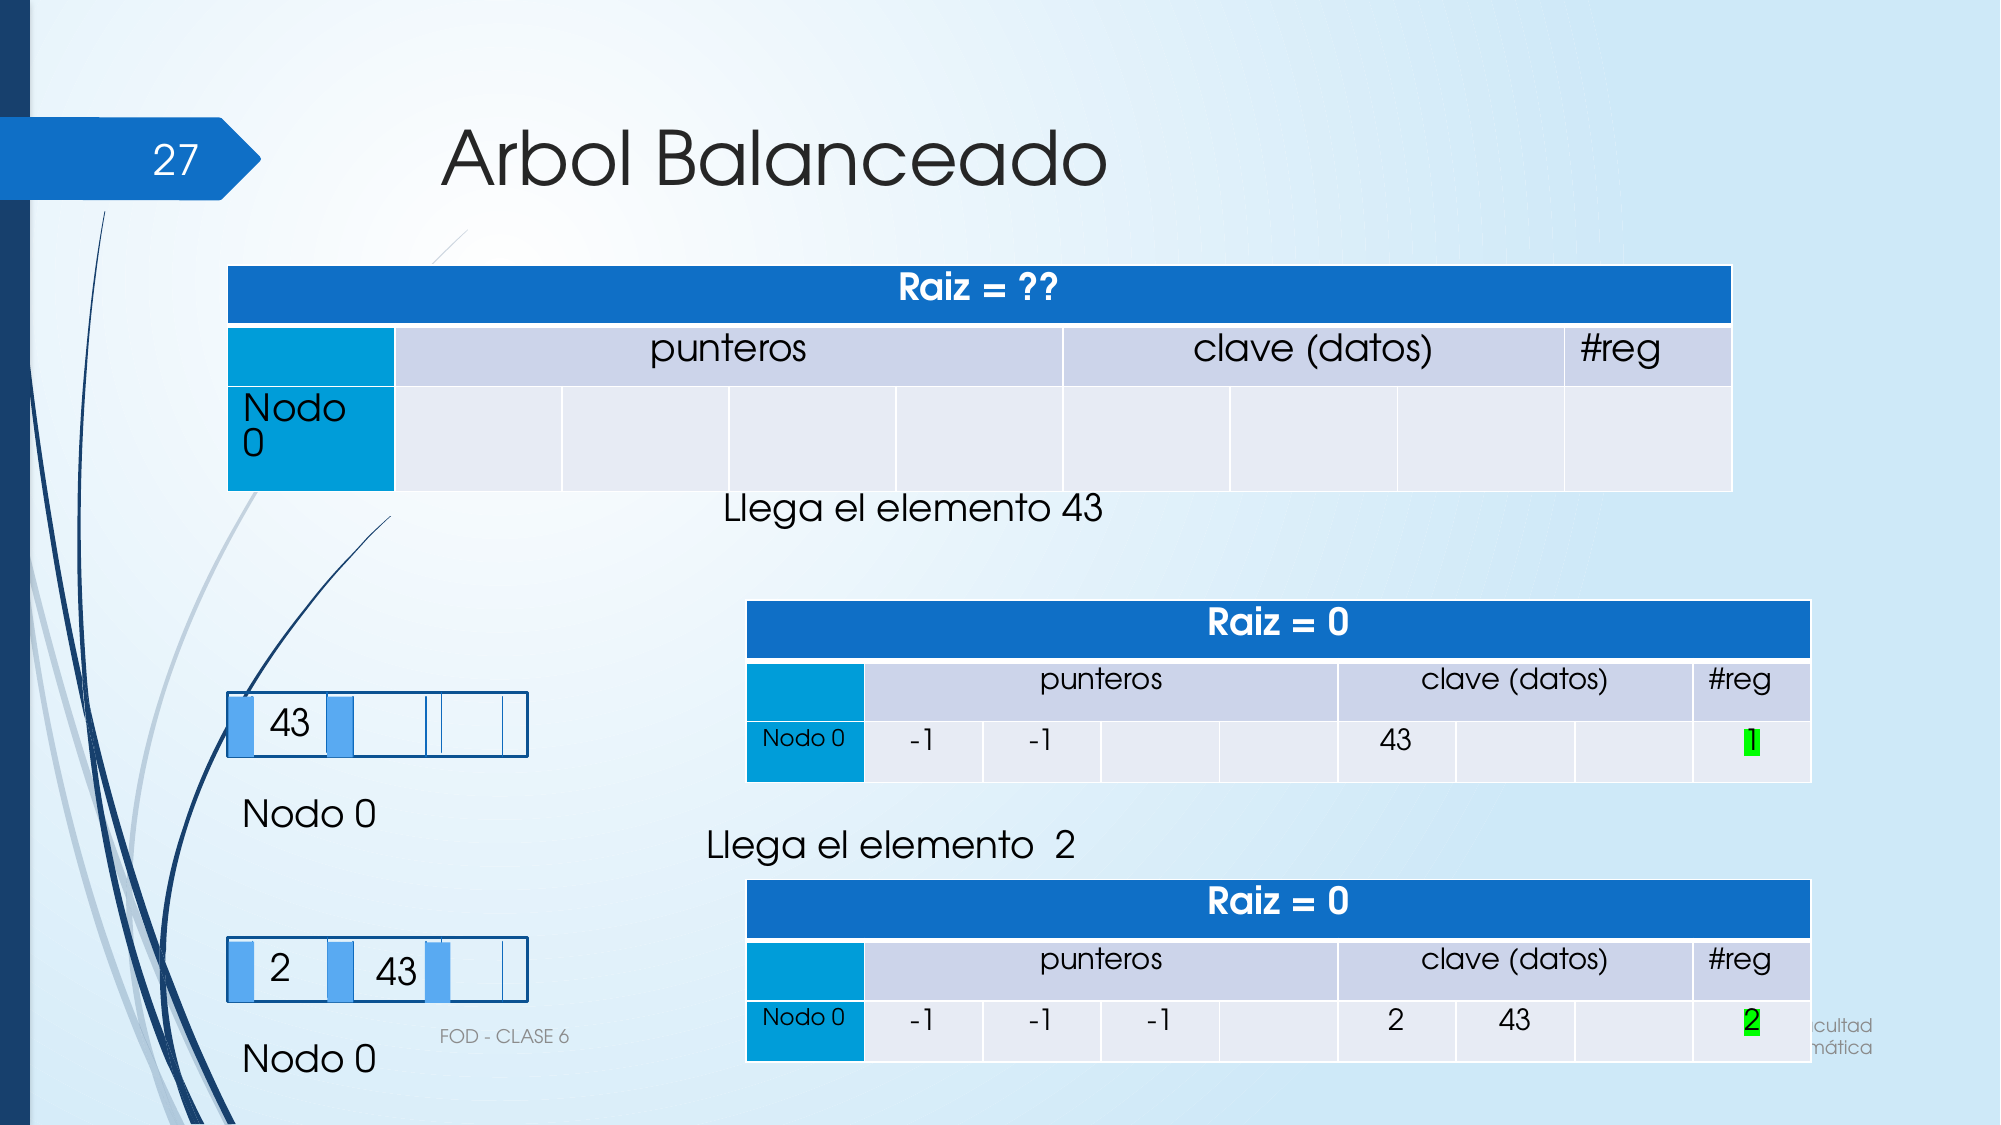

# Arbol Balanceado
27
| Raiz = ?? |  |  |  |  |  |  |  |  |
| --- | --- | --- | --- | --- | --- | --- | --- | --- |
|  | punteros |  |  |  | clave (datos) |  |  | #reg |
| Nodo 0 |  |  |  |  |  |  |  |  |
Llega el elemento 43

| Raiz = 0 |  |  |  |  |  |  |  |  |
| --- | --- | --- | --- | --- | --- | --- | --- | --- |
|  | punteros |  |  |  | clave (datos) |  |  | #reg |
| Nodo 0 | -1 | -1 |  |  | 43 |  |  | 1 |
43

Nodo 0
Llega el elemento  2
| Raiz = 0 |  |  |  |  |  |  |  |  |
| --- | --- | --- | --- | --- | --- | --- | --- | --- |
|  | punteros |  |  |  | clave (datos) |  |  | #reg |
| Nodo 0 | -1 | -1 | -1 |  | 2 | 43 |  | 2 |
2

43

UNLP - Facultad de Informática
FOD - CLASE 6
Nodo 0